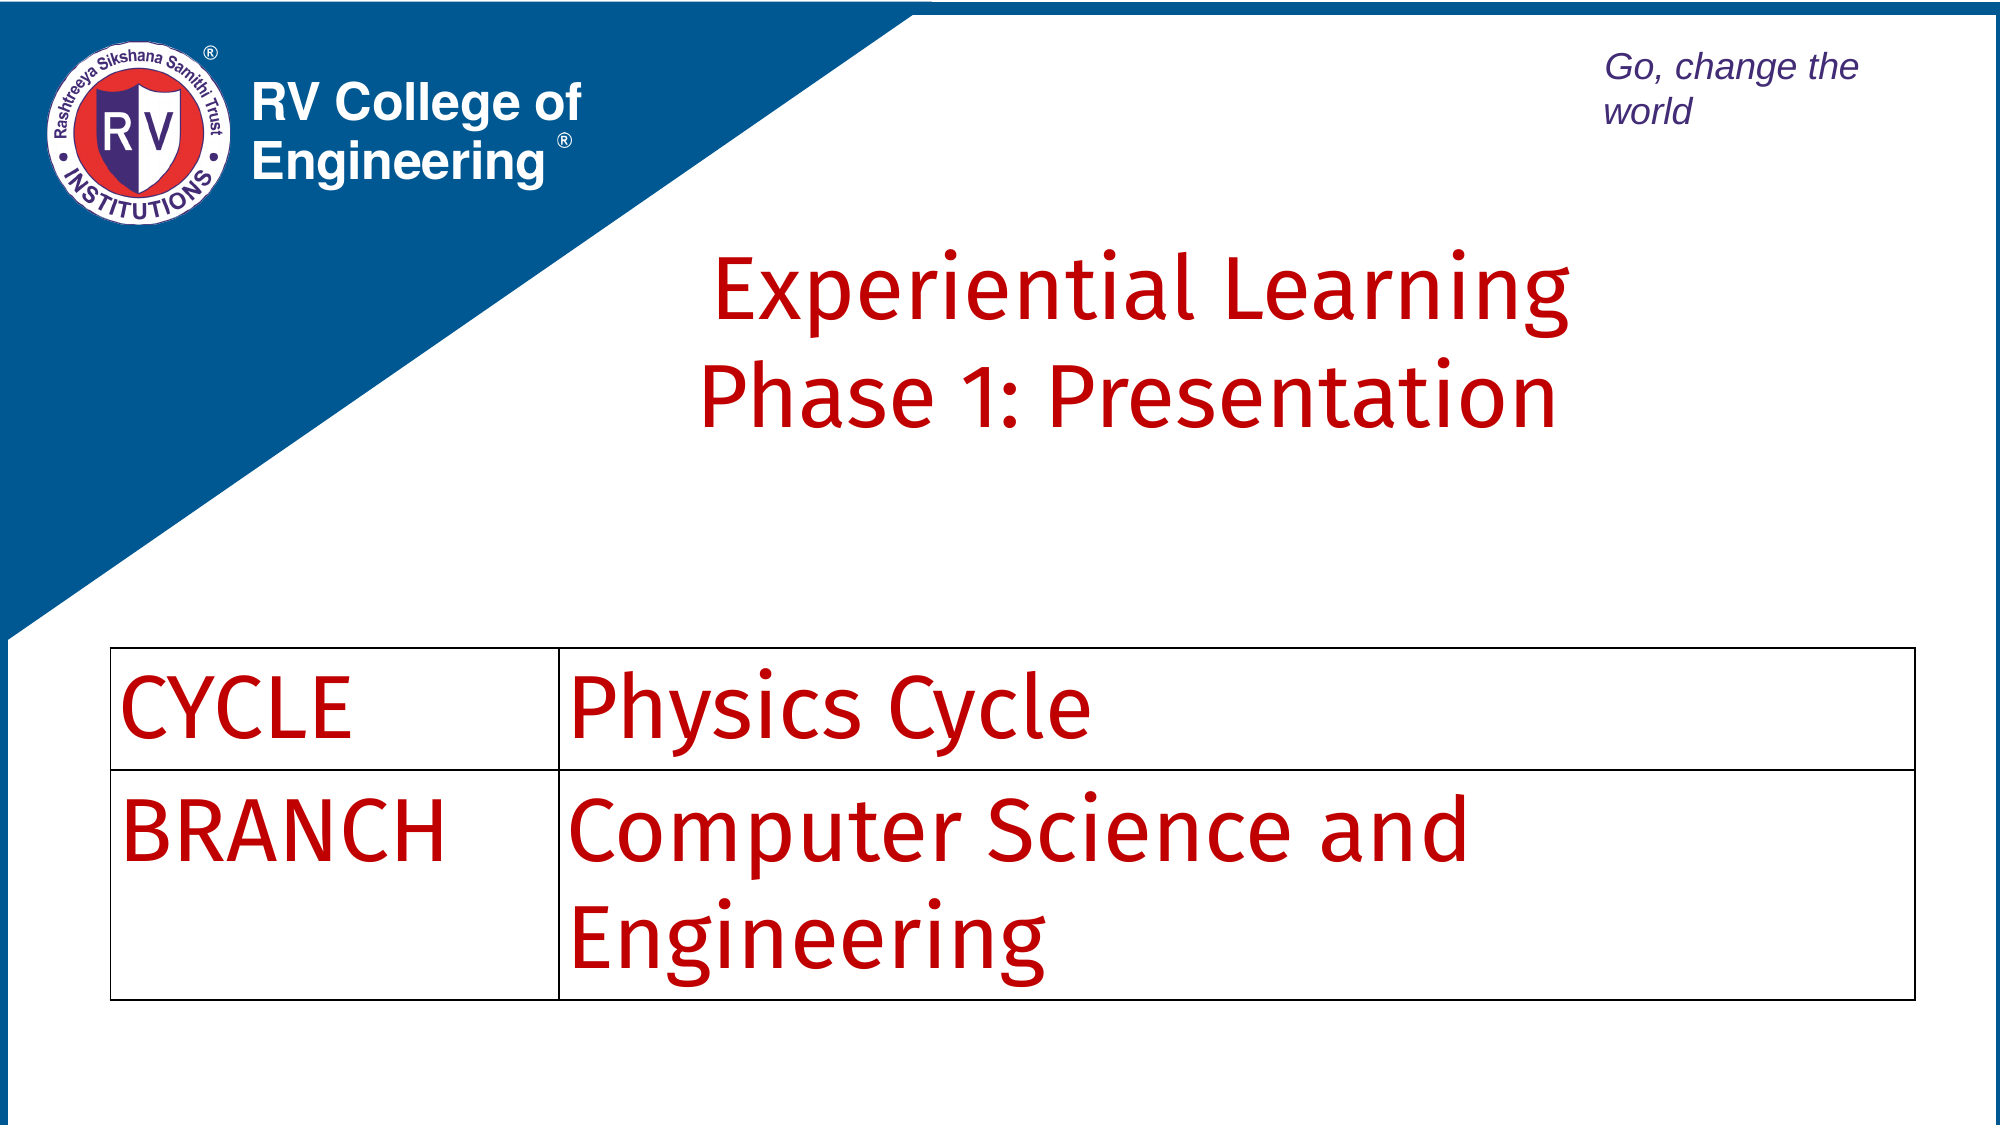

Go, change the world
RV College of
Engineering

Experiential Learning
Phase 1: Presentation
| CYCLE | Physics Cycle |
| --- | --- |
| BRANCH | Computer Science and Engineering |